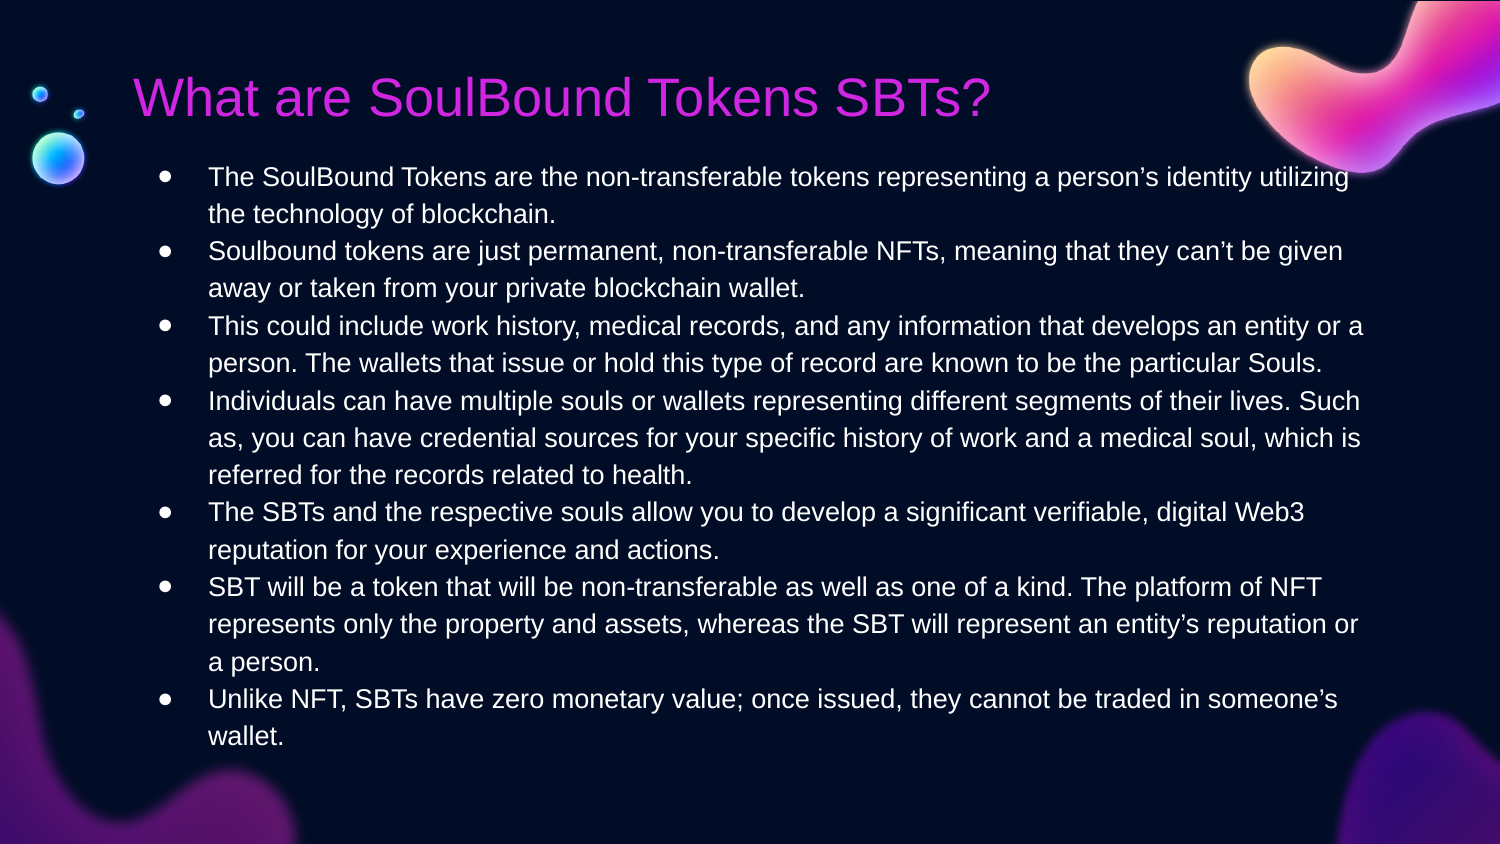

# What are SoulBound Tokens SBTs?
The SoulBound Tokens are the non-transferable tokens representing a person’s identity utilizing the technology of blockchain.
Soulbound tokens are just permanent, non-transferable NFTs, meaning that they can’t be given away or taken from your private blockchain wallet.
This could include work history, medical records, and any information that develops an entity or a person. The wallets that issue or hold this type of record are known to be the particular Souls.
Individuals can have multiple souls or wallets representing different segments of their lives. Such as, you can have credential sources for your specific history of work and a medical soul, which is referred for the records related to health.
The SBTs and the respective souls allow you to develop a significant verifiable, digital Web3 reputation for your experience and actions.
SBT will be a token that will be non-transferable as well as one of a kind. The platform of NFT represents only the property and assets, whereas the SBT will represent an entity’s reputation or a person.
Unlike NFT, SBTs have zero monetary value; once issued, they cannot be traded in someone’s wallet.